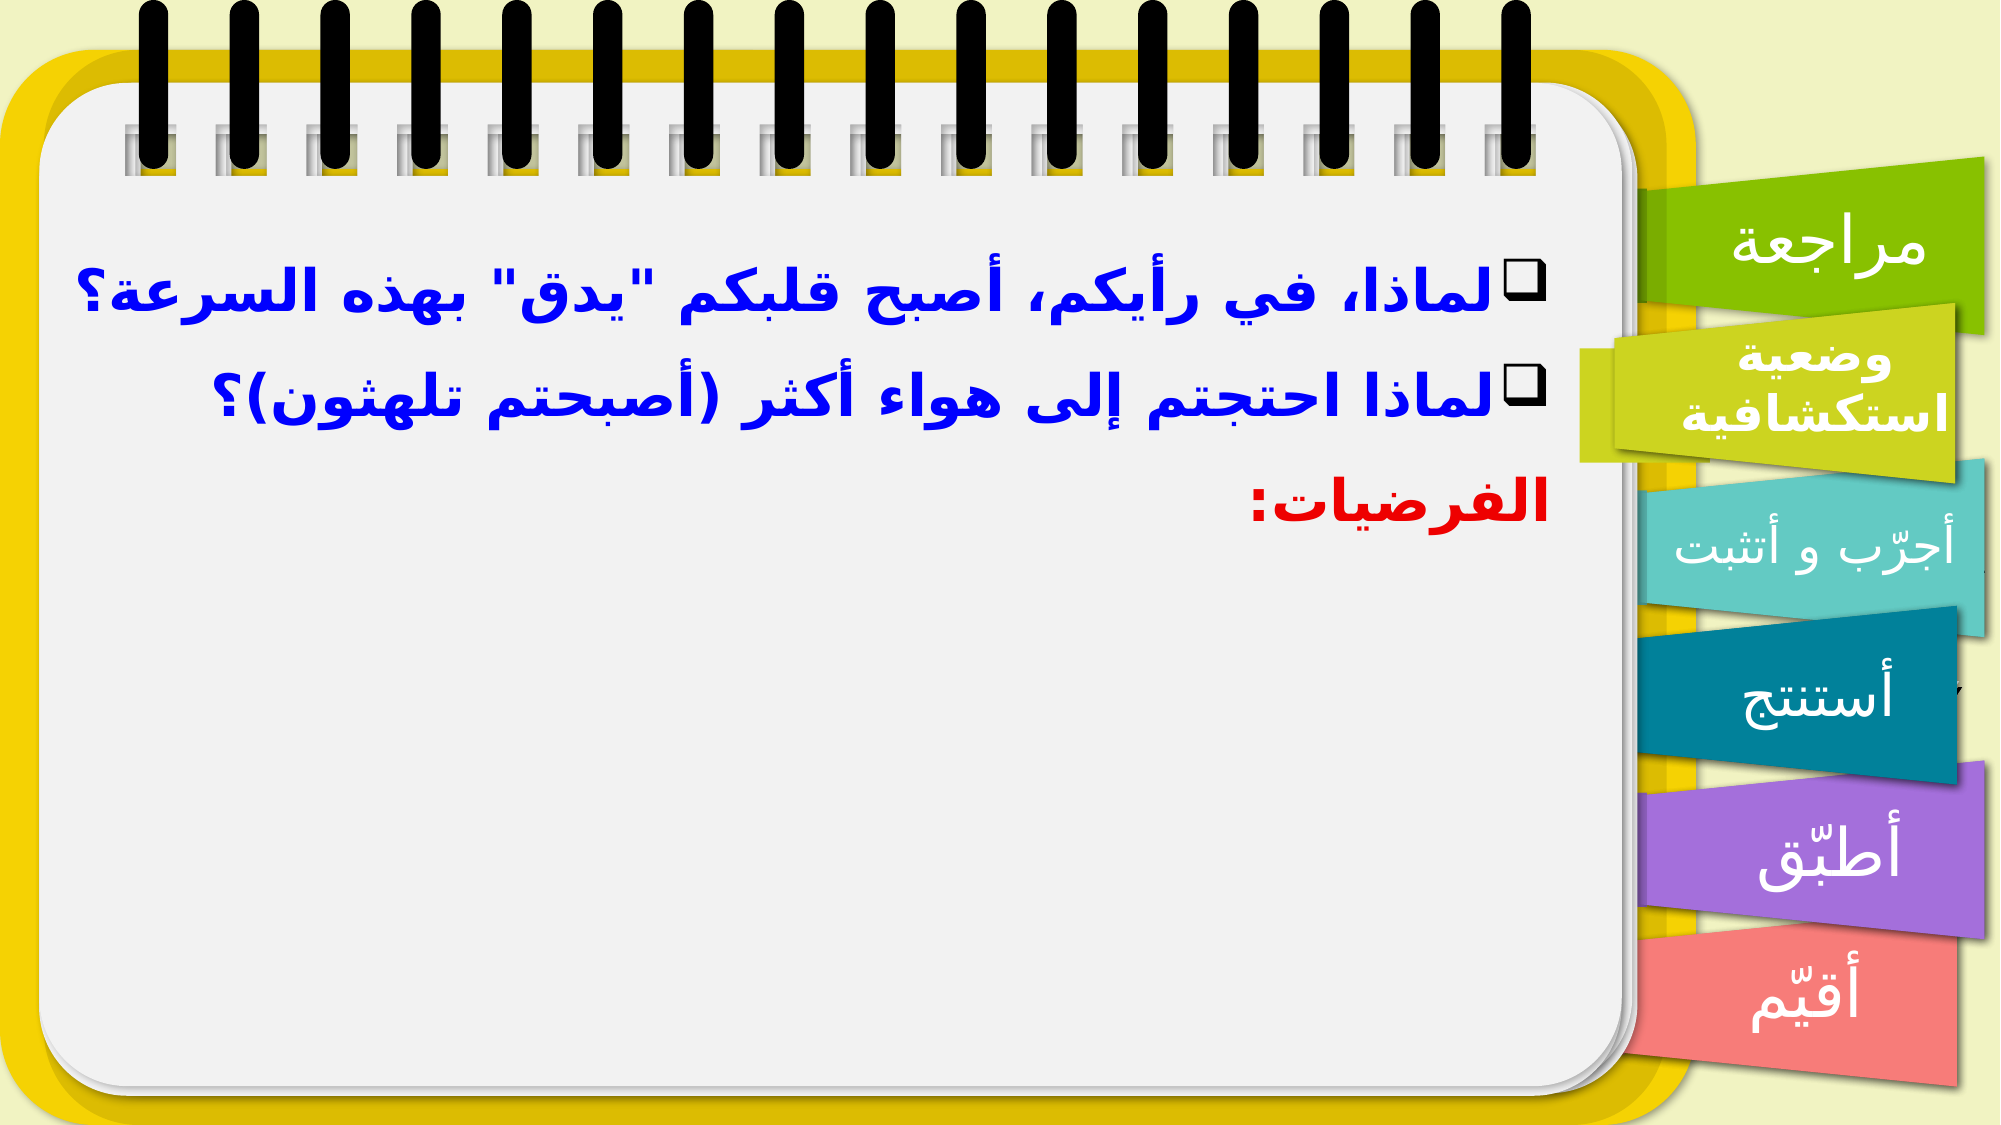

لماذا، في رأيكم، أصبح قلبكم "يدق" بهذه السرعة؟
لماذا احتجتم إلى هواء أكثر (أصبحتم تلهثون)؟
الفرضيات: